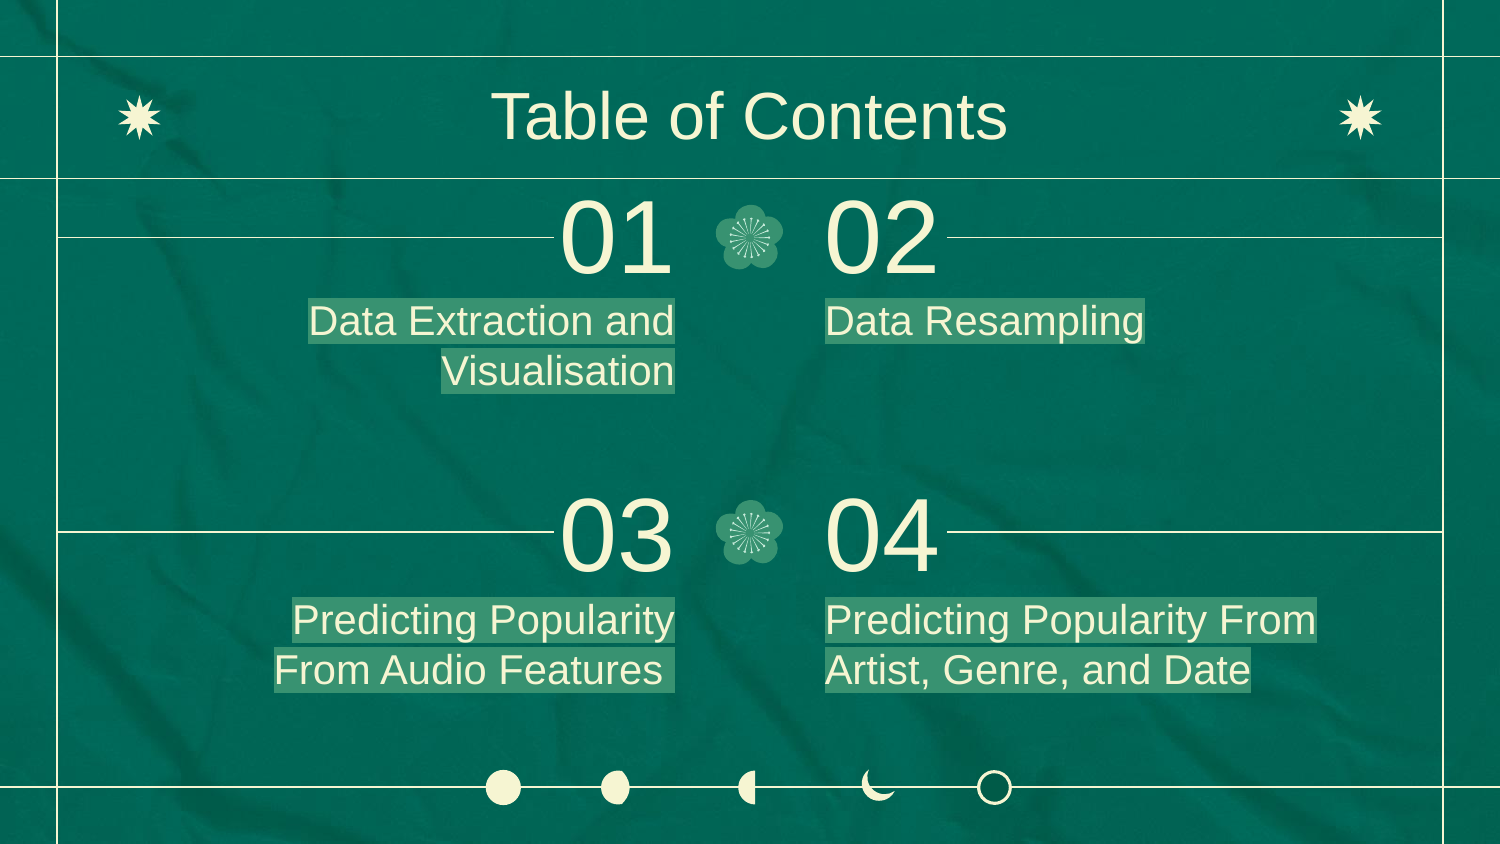

# Table of Contents
01
02

Data Extraction and Visualisation
Data Resampling
03
04

Predicting Popularity From Audio Features
Predicting Popularity From Artist, Genre, and Date